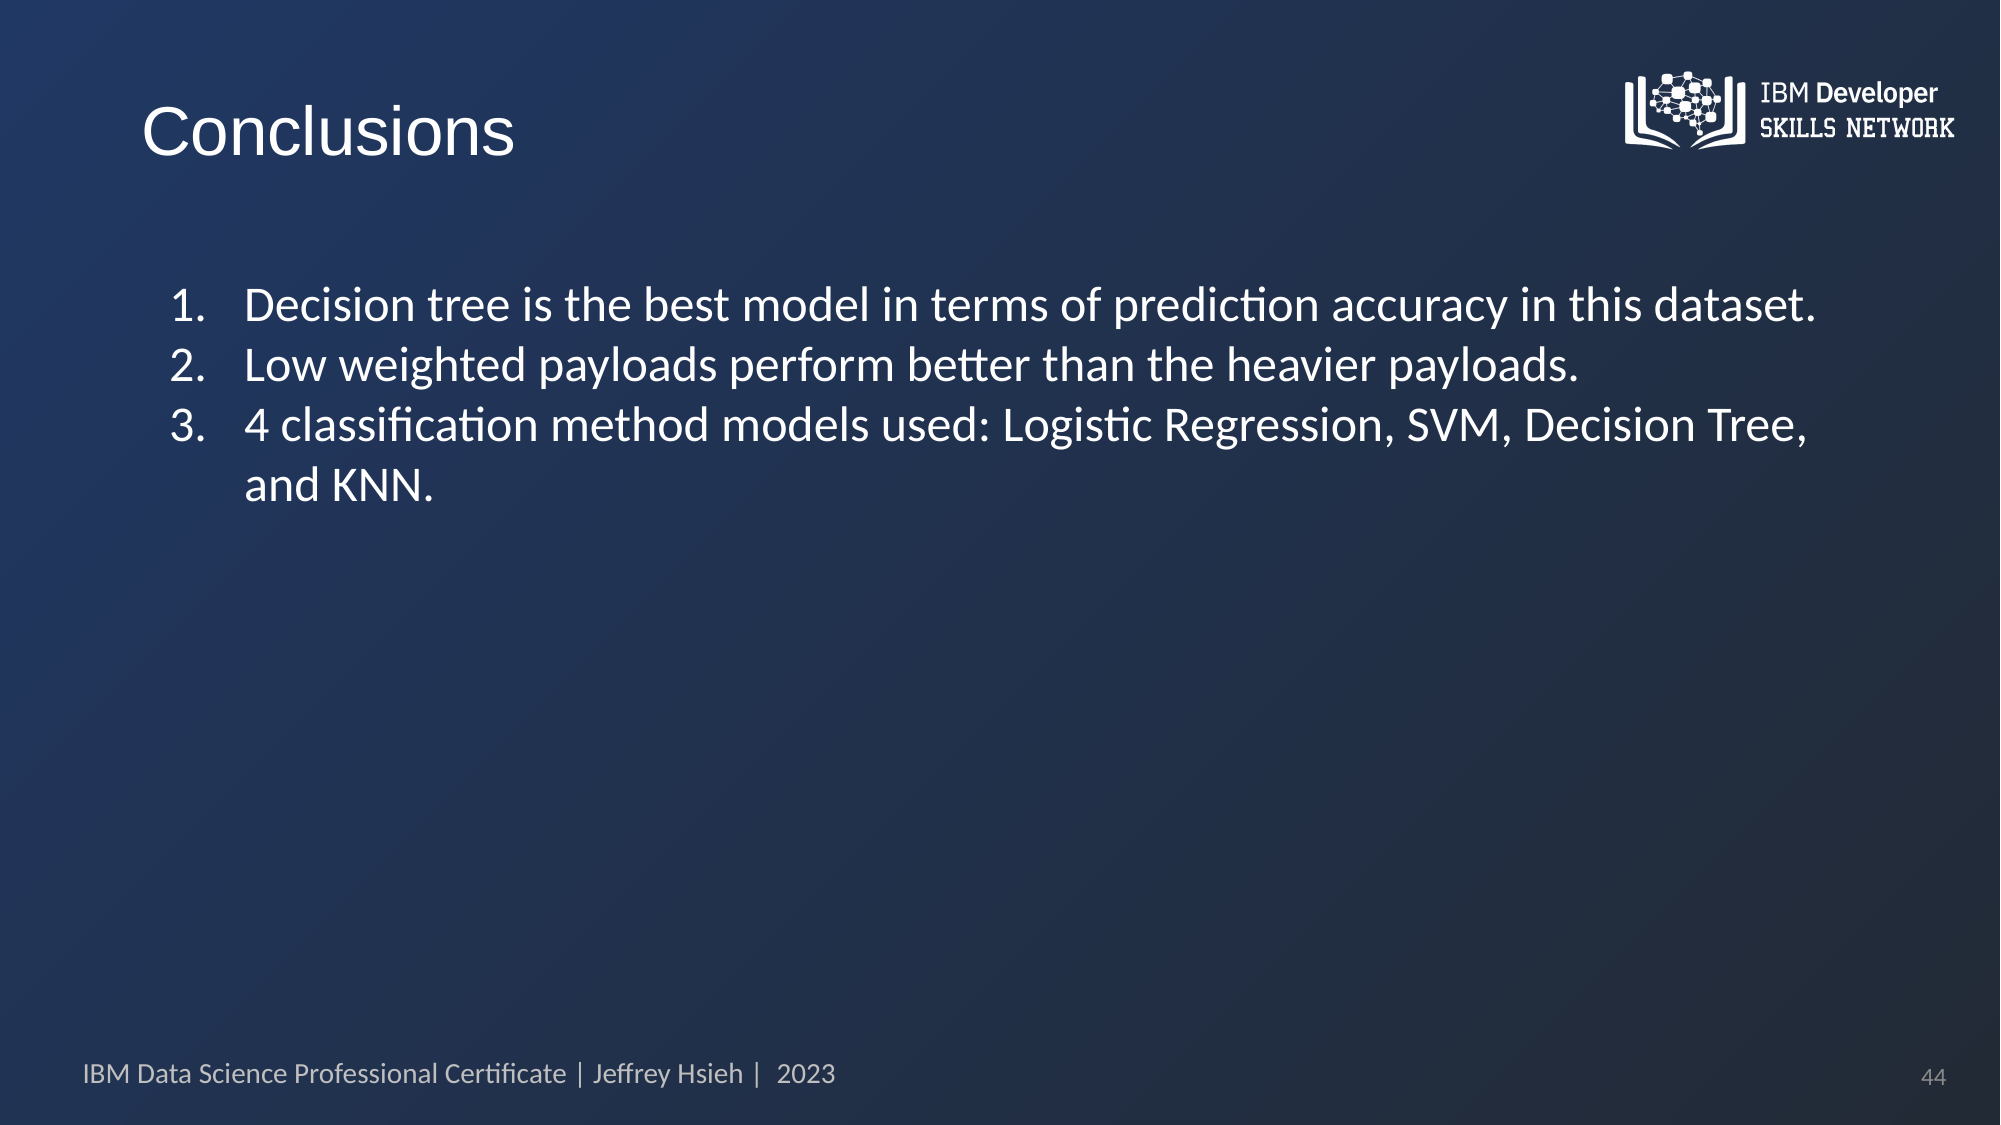

Conclusions
Decision tree is the best model in terms of prediction accuracy in this dataset.
Low weighted payloads perform better than the heavier payloads.
4 classification method models used: Logistic Regression, SVM, Decision Tree, and KNN.

44